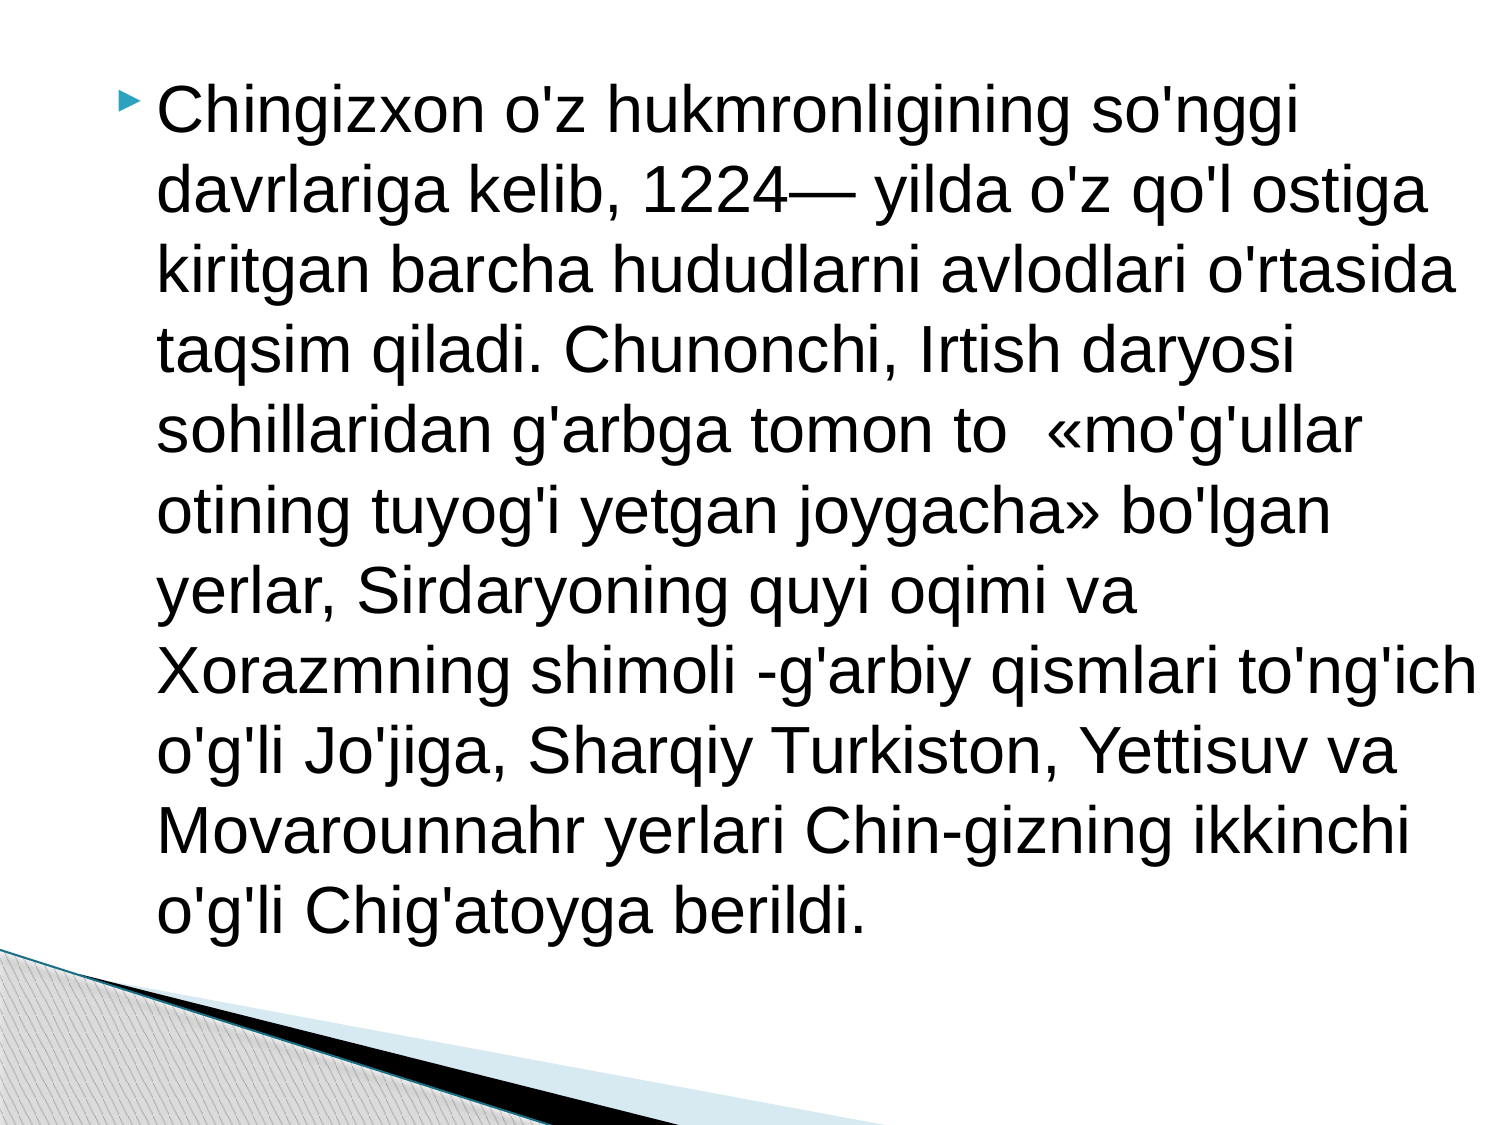

Chingizxon o'z hukmronligining so'nggi davrlariga kelib, 1224— yilda o'z qo'l ostiga kiritgan barcha hududlarni avlodlari o'rtasida taqsim qiladi. Chunonchi, Irtish daryosi sohillaridan g'arbga tomon to  «mo'g'ullar otining tuyog'i yetgan joygacha» bo'lgan yerlar, Sirdaryoning quyi oqimi va Xorazmning shimoli -g'arbiy qismlari to'ng'ich o'g'li Jo'jiga, Sharqiy Turkiston, Yettisuv va Movarounnahr yerlari Chin-gizning ikkinchi o'g'li Chig'atoyga berildi.